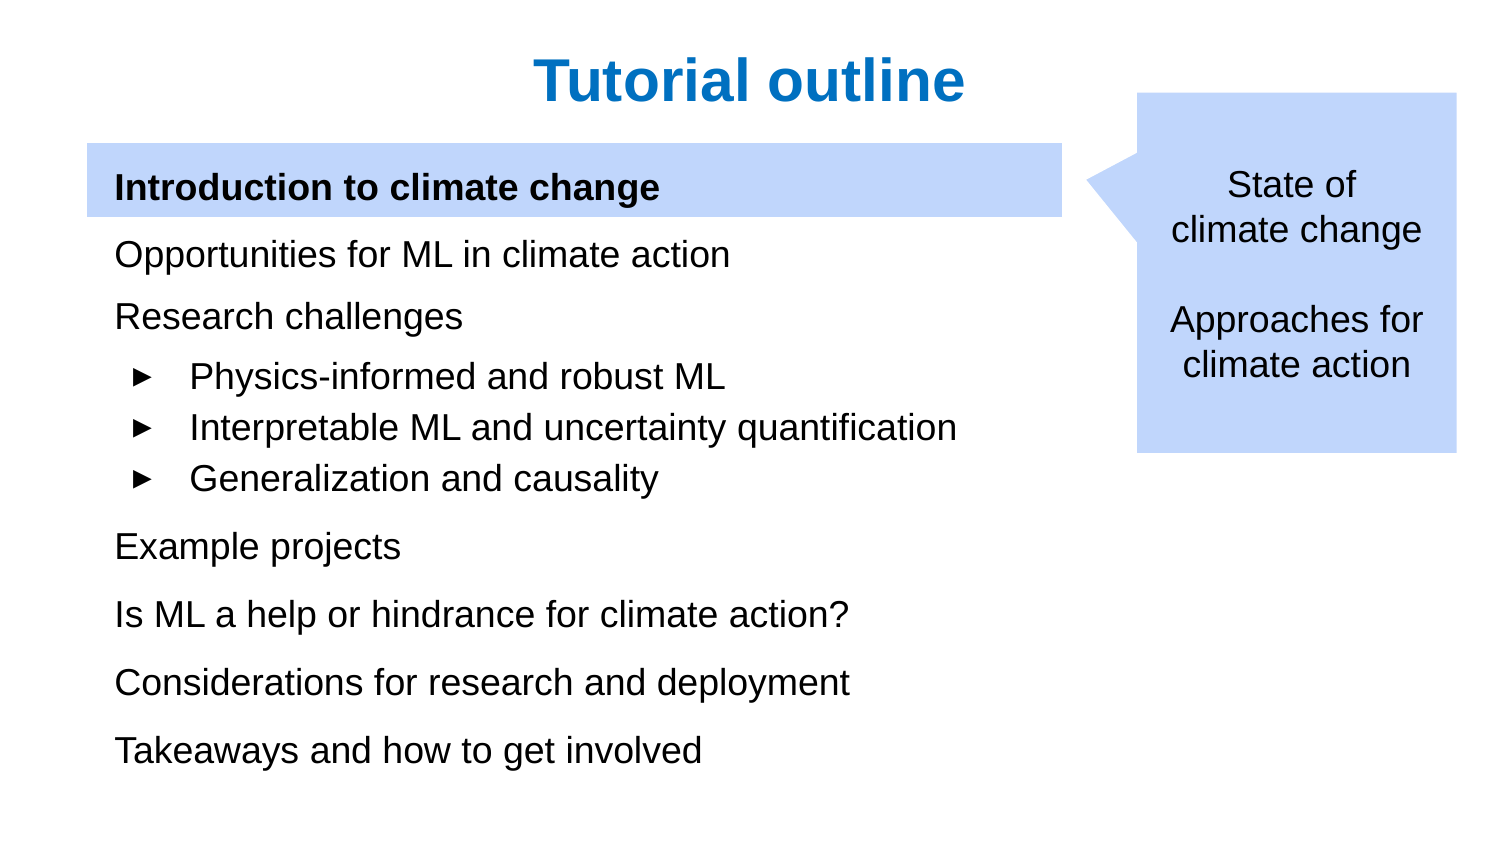

# Tutorial outline
State of
climate change

Approaches for climate action

Introduction to climate change
Opportunities for ML in climate action
Research challenges
Physics-informed and robust ML
Interpretable ML and uncertainty quantification
Generalization and causality
Example projects
Is ML a help or hindrance for climate action?
Considerations for research and deployment
Takeaways and how to get involved